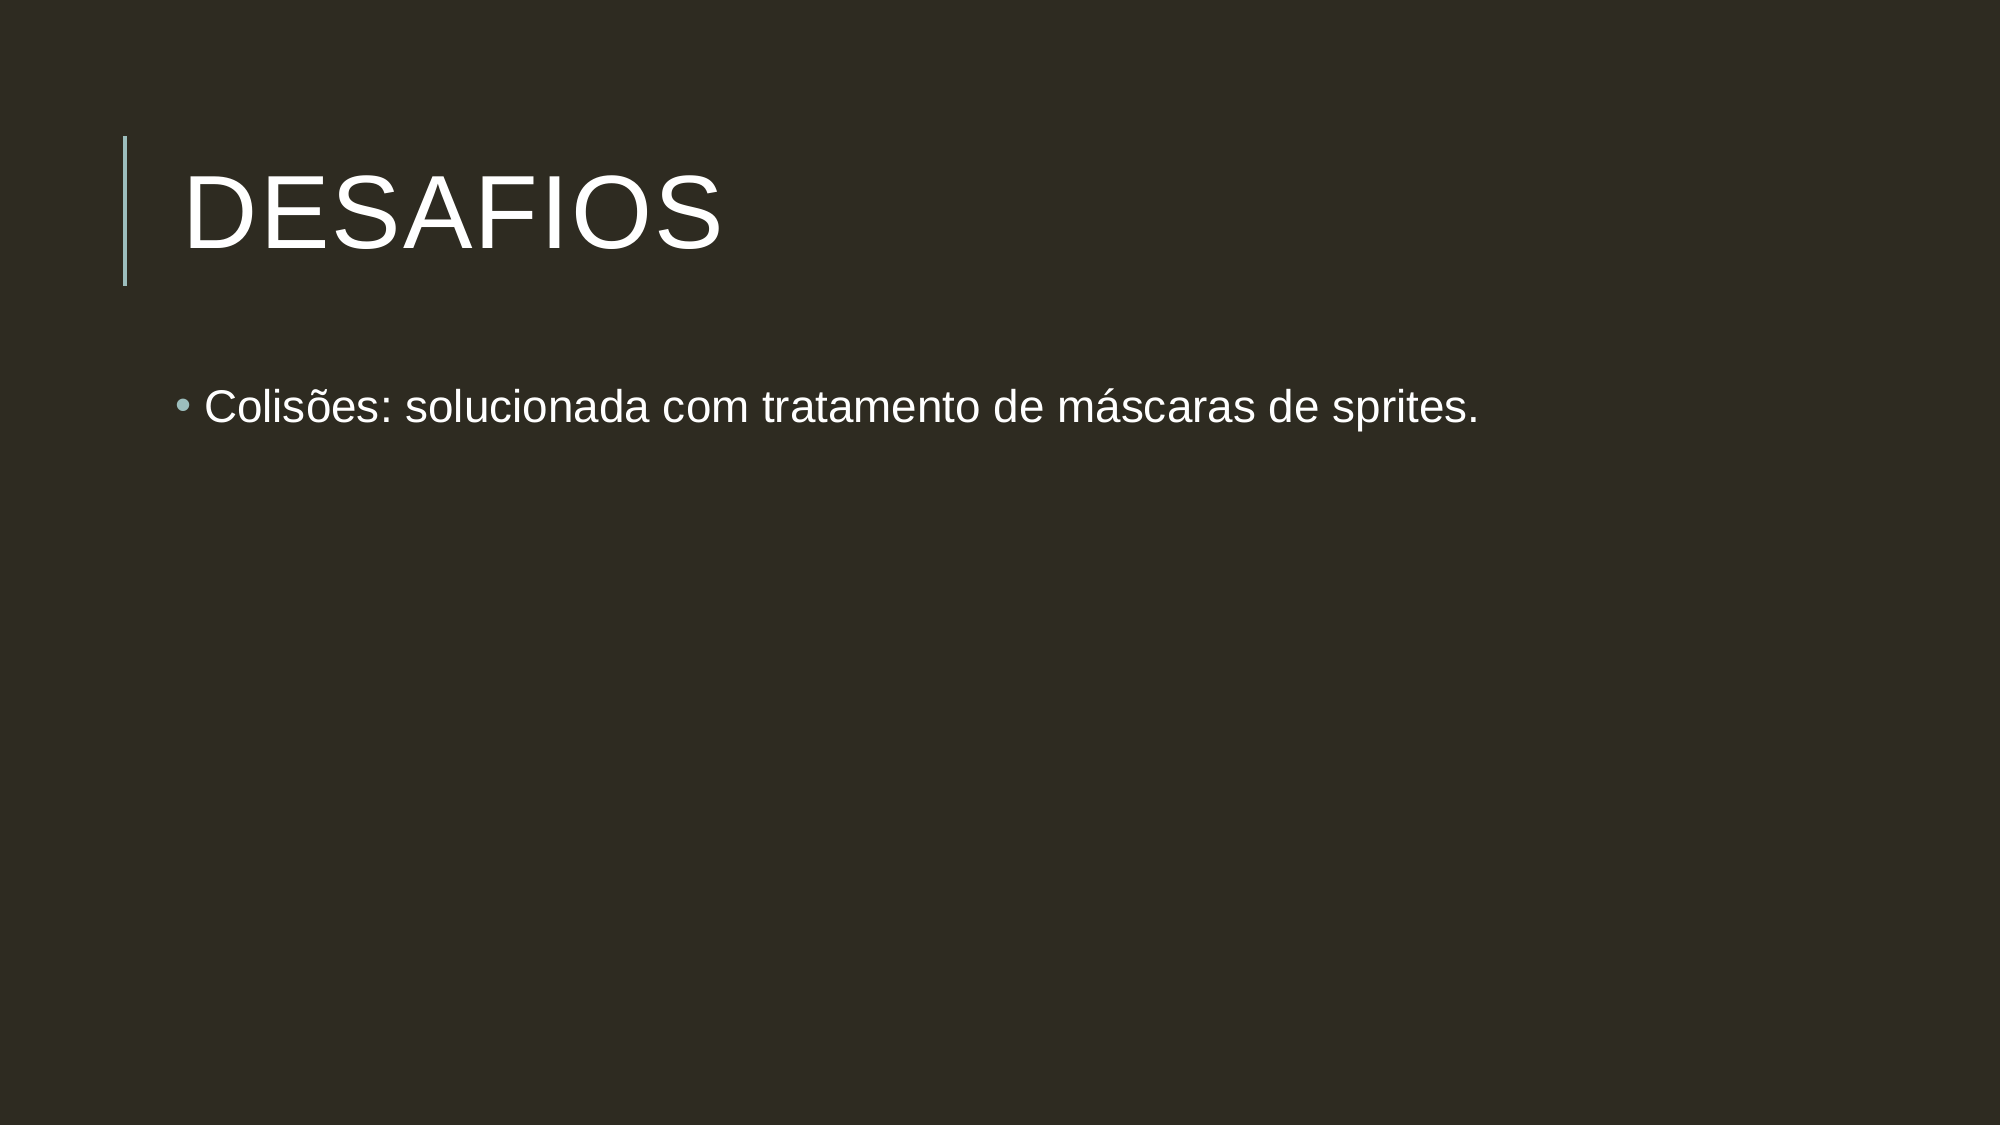

# Desafios
 Colisões: solucionada com tratamento de máscaras de sprites.